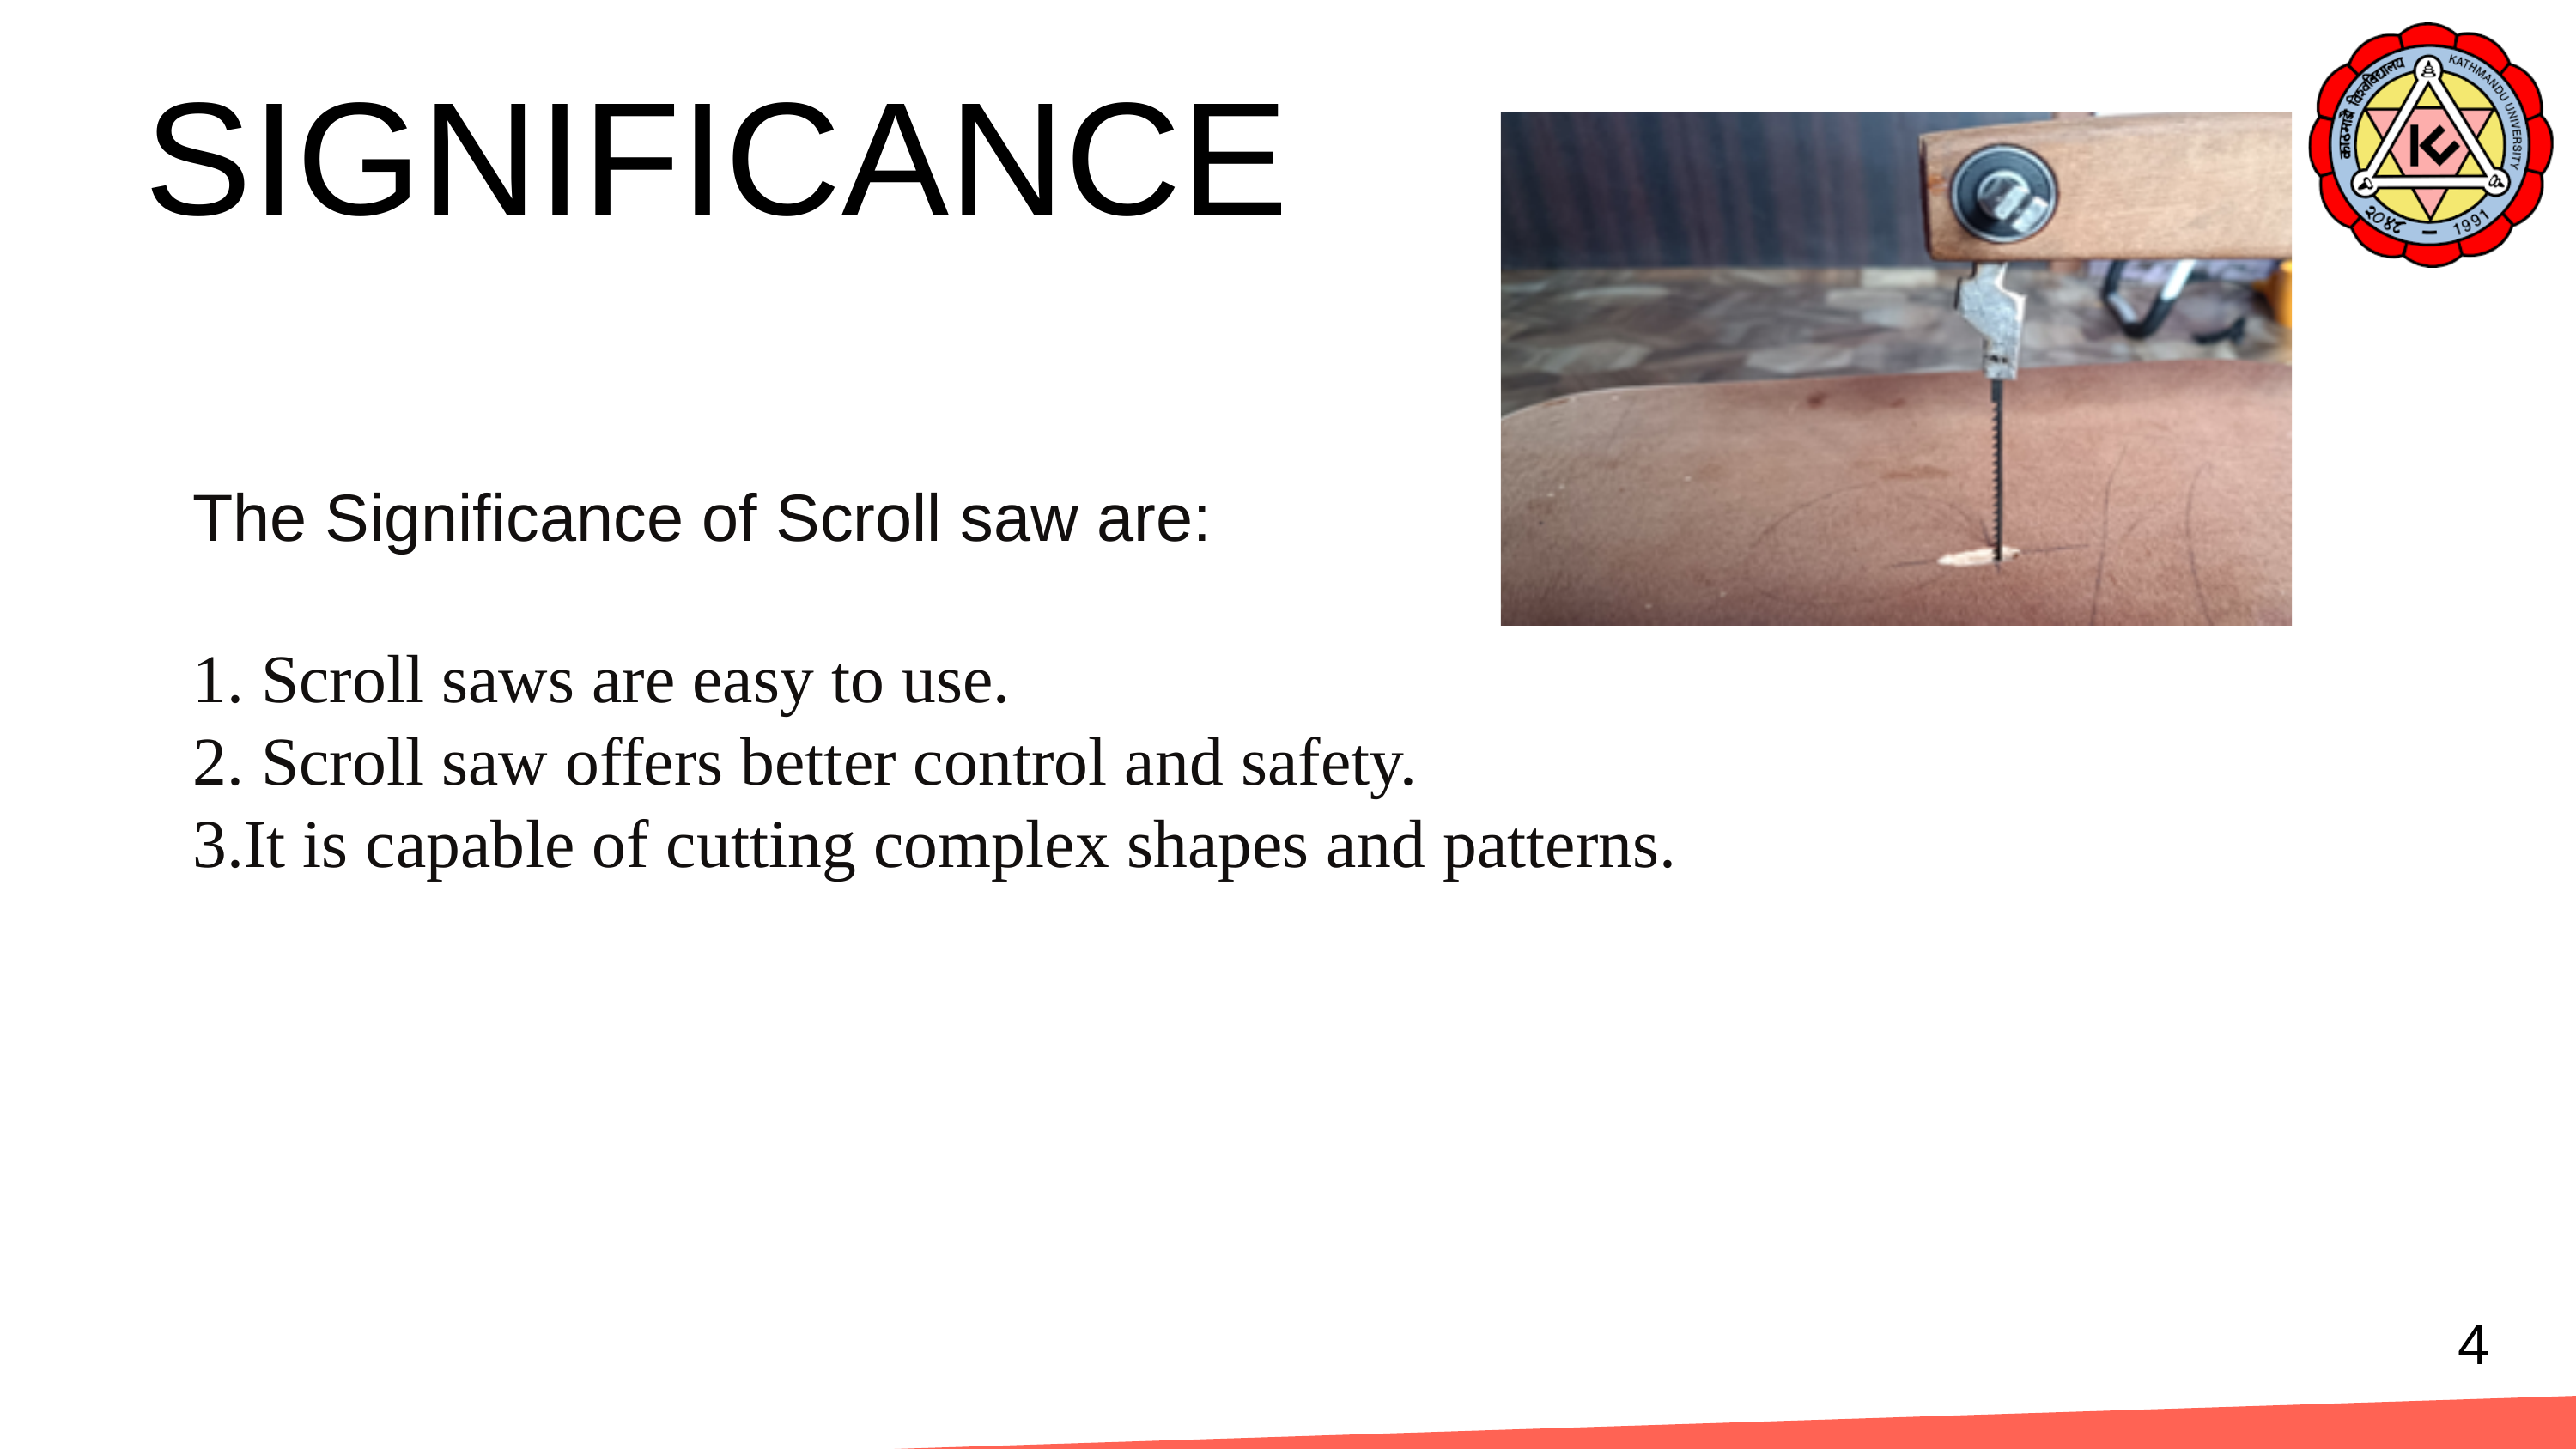

SIGNIFICANCE

The Significance of Scroll saw are:

1. Scroll saws are easy to use.
2. Scroll saw offers better control and safety.
3.It is capable of cutting complex shapes and patterns.

4